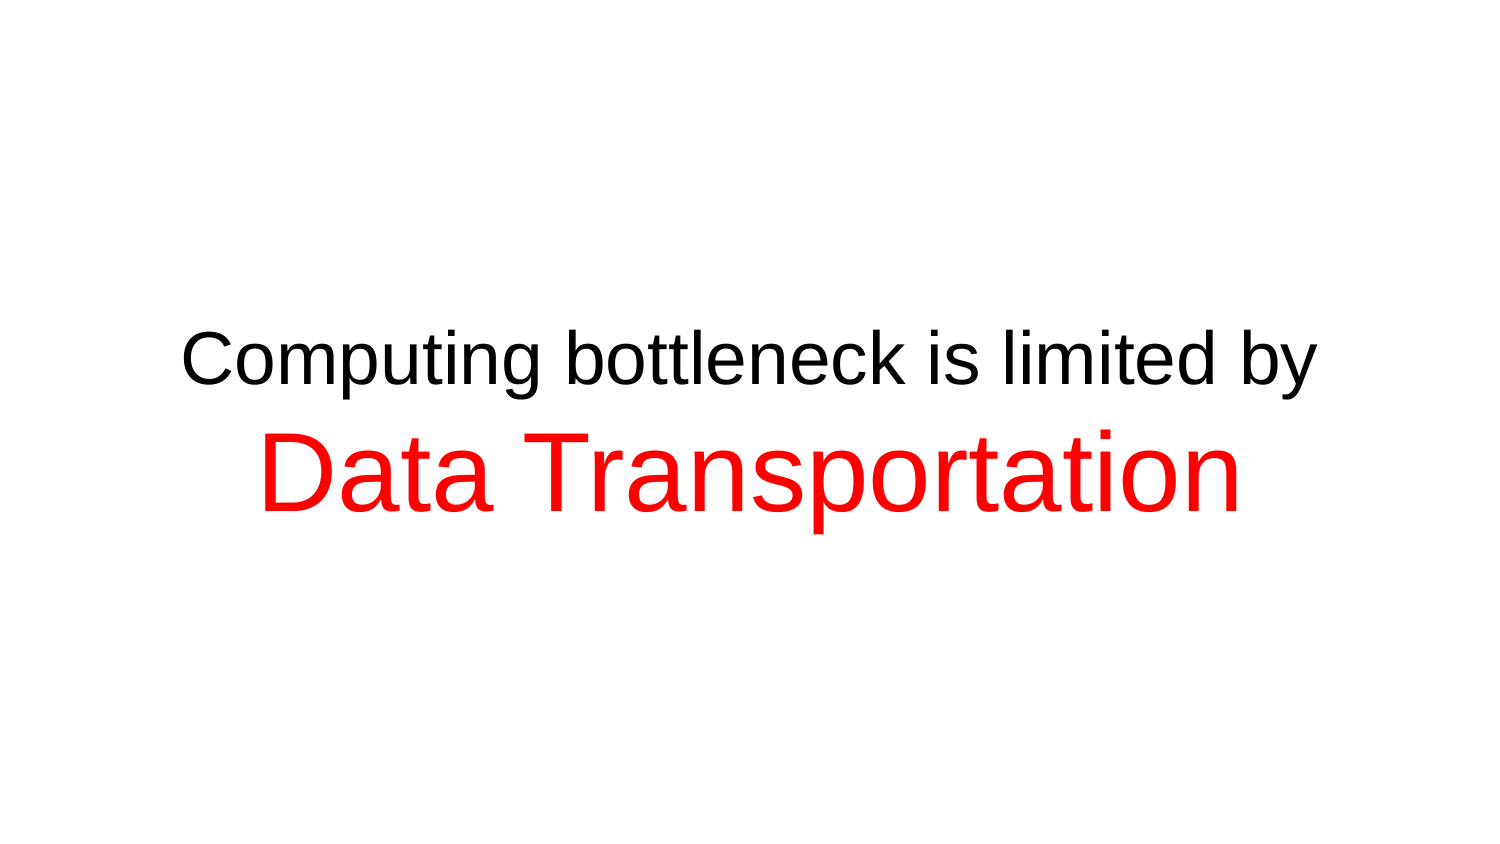

# Computing bottleneck is limited by Data Transportation